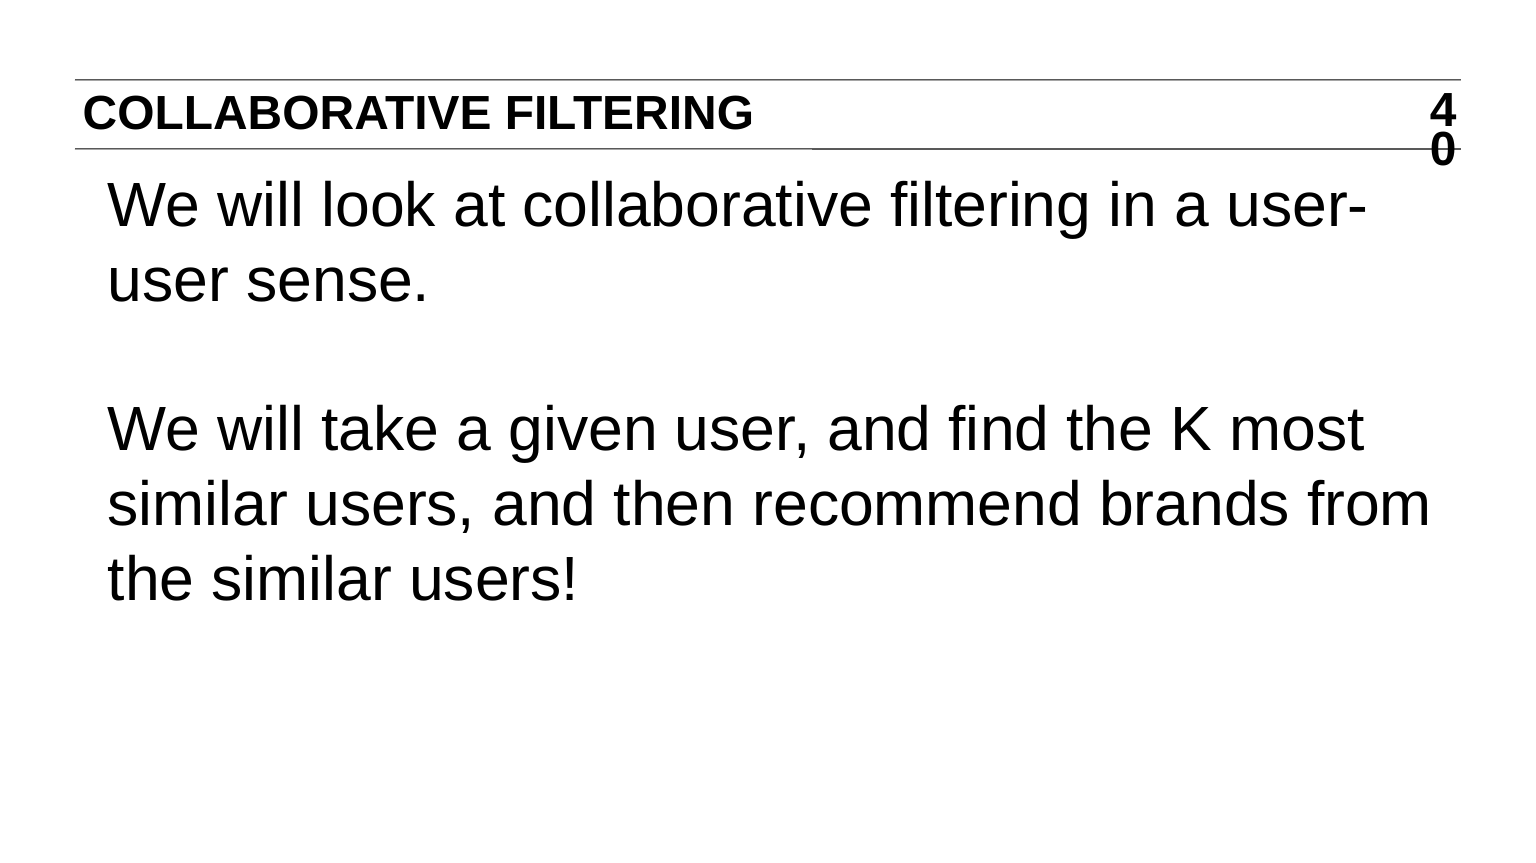

Collaborative filtering
40
We will look at collaborative filtering in a user-user sense.

We will take a given user, and find the K most similar users, and then recommend brands from the similar users!